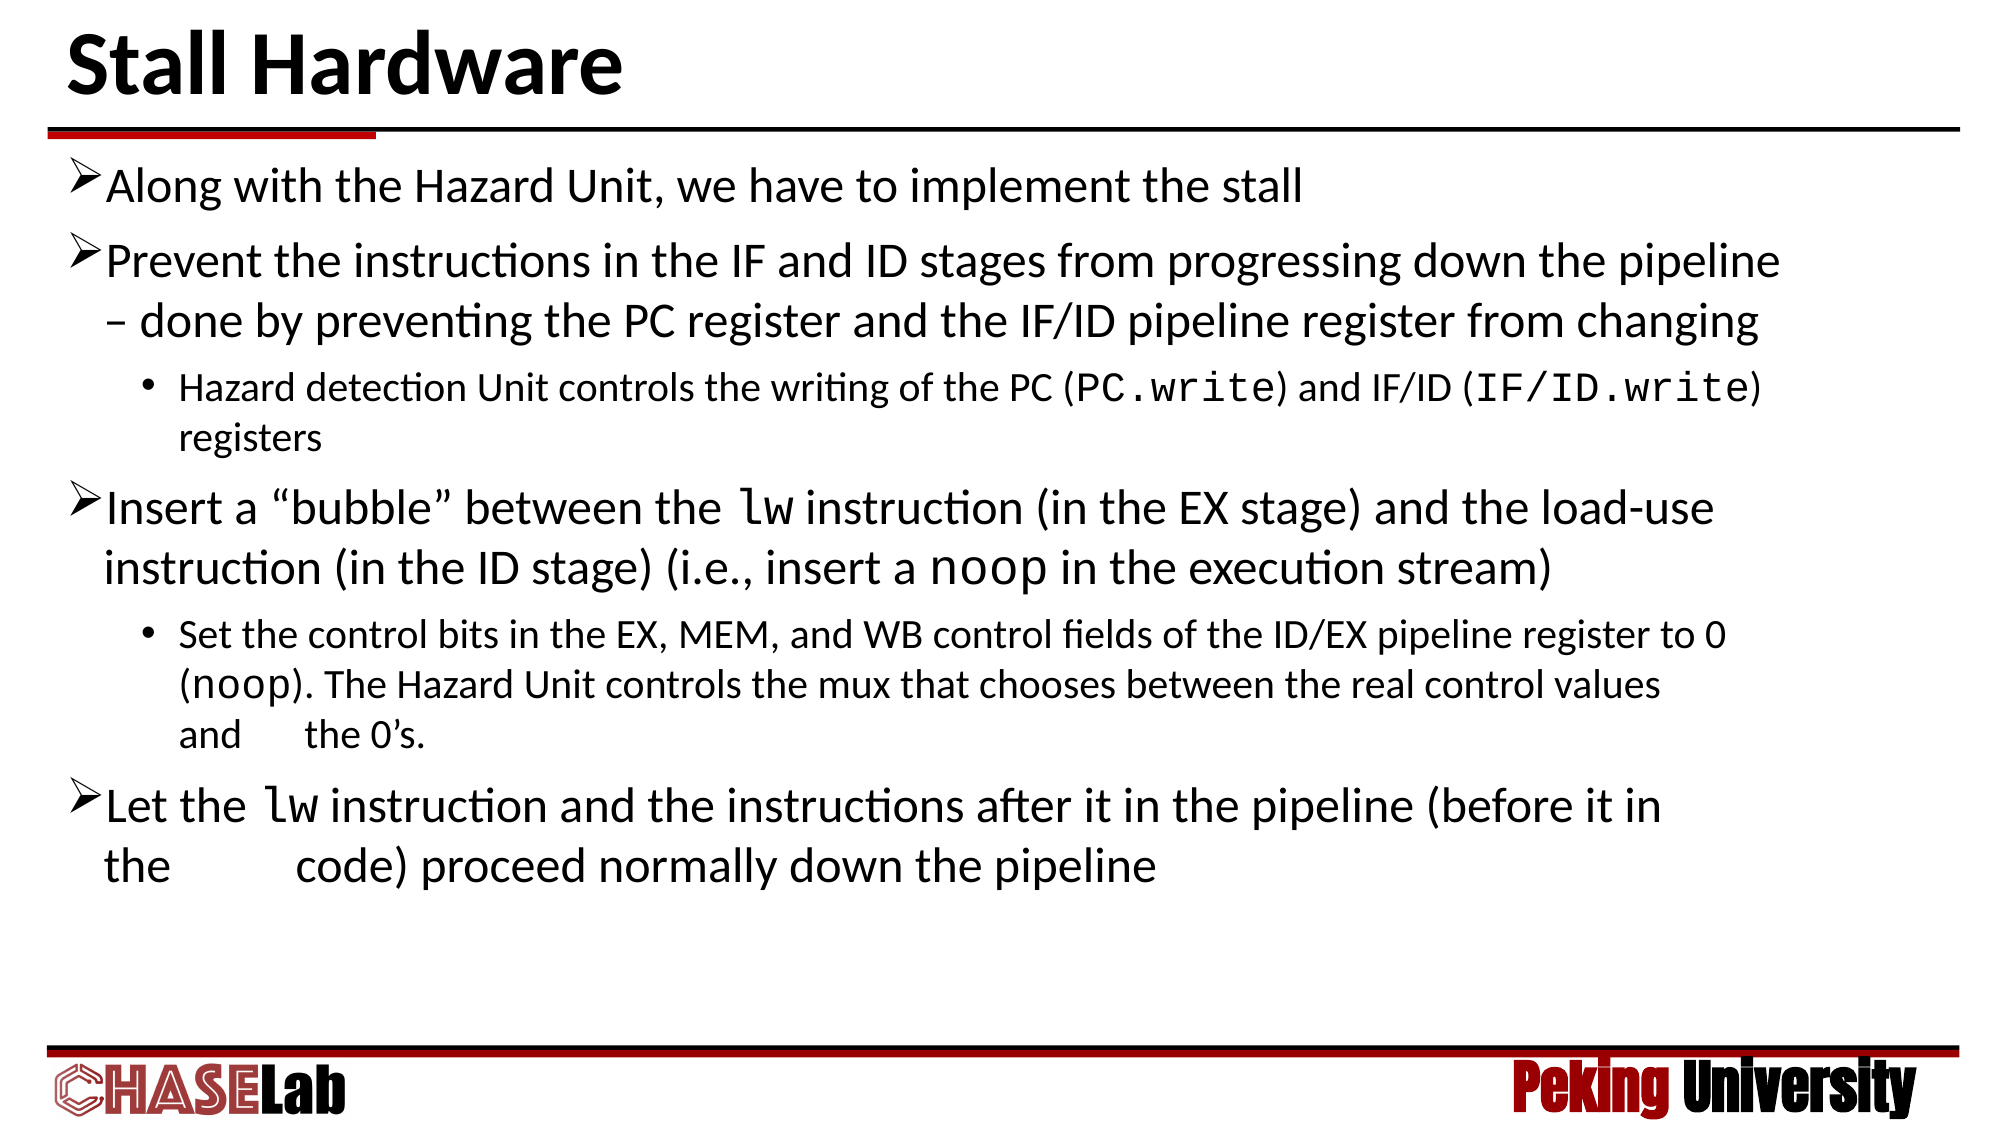

# Stall Hardware
Along with the Hazard Unit, we have to implement the stall
Prevent the instructions in the IF and ID stages from progressing down the pipeline – done by preventing the PC register and the IF/ID pipeline register from changing
Hazard detection Unit controls the writing of the PC (PC.write) and IF/ID (IF/ID.write) registers
Insert a “bubble” between the lw instruction (in the EX stage) and the load-use instruction (in the ID stage) (i.e., insert a noop in the execution stream)
Set the control bits in the EX, MEM, and WB control fields of the ID/EX pipeline register to 0 (noop). The Hazard Unit controls the mux that chooses between the real control values and　the 0’s.
Let the lw instruction and the instructions after it in the pipeline (before it in the　　code) proceed normally down the pipeline